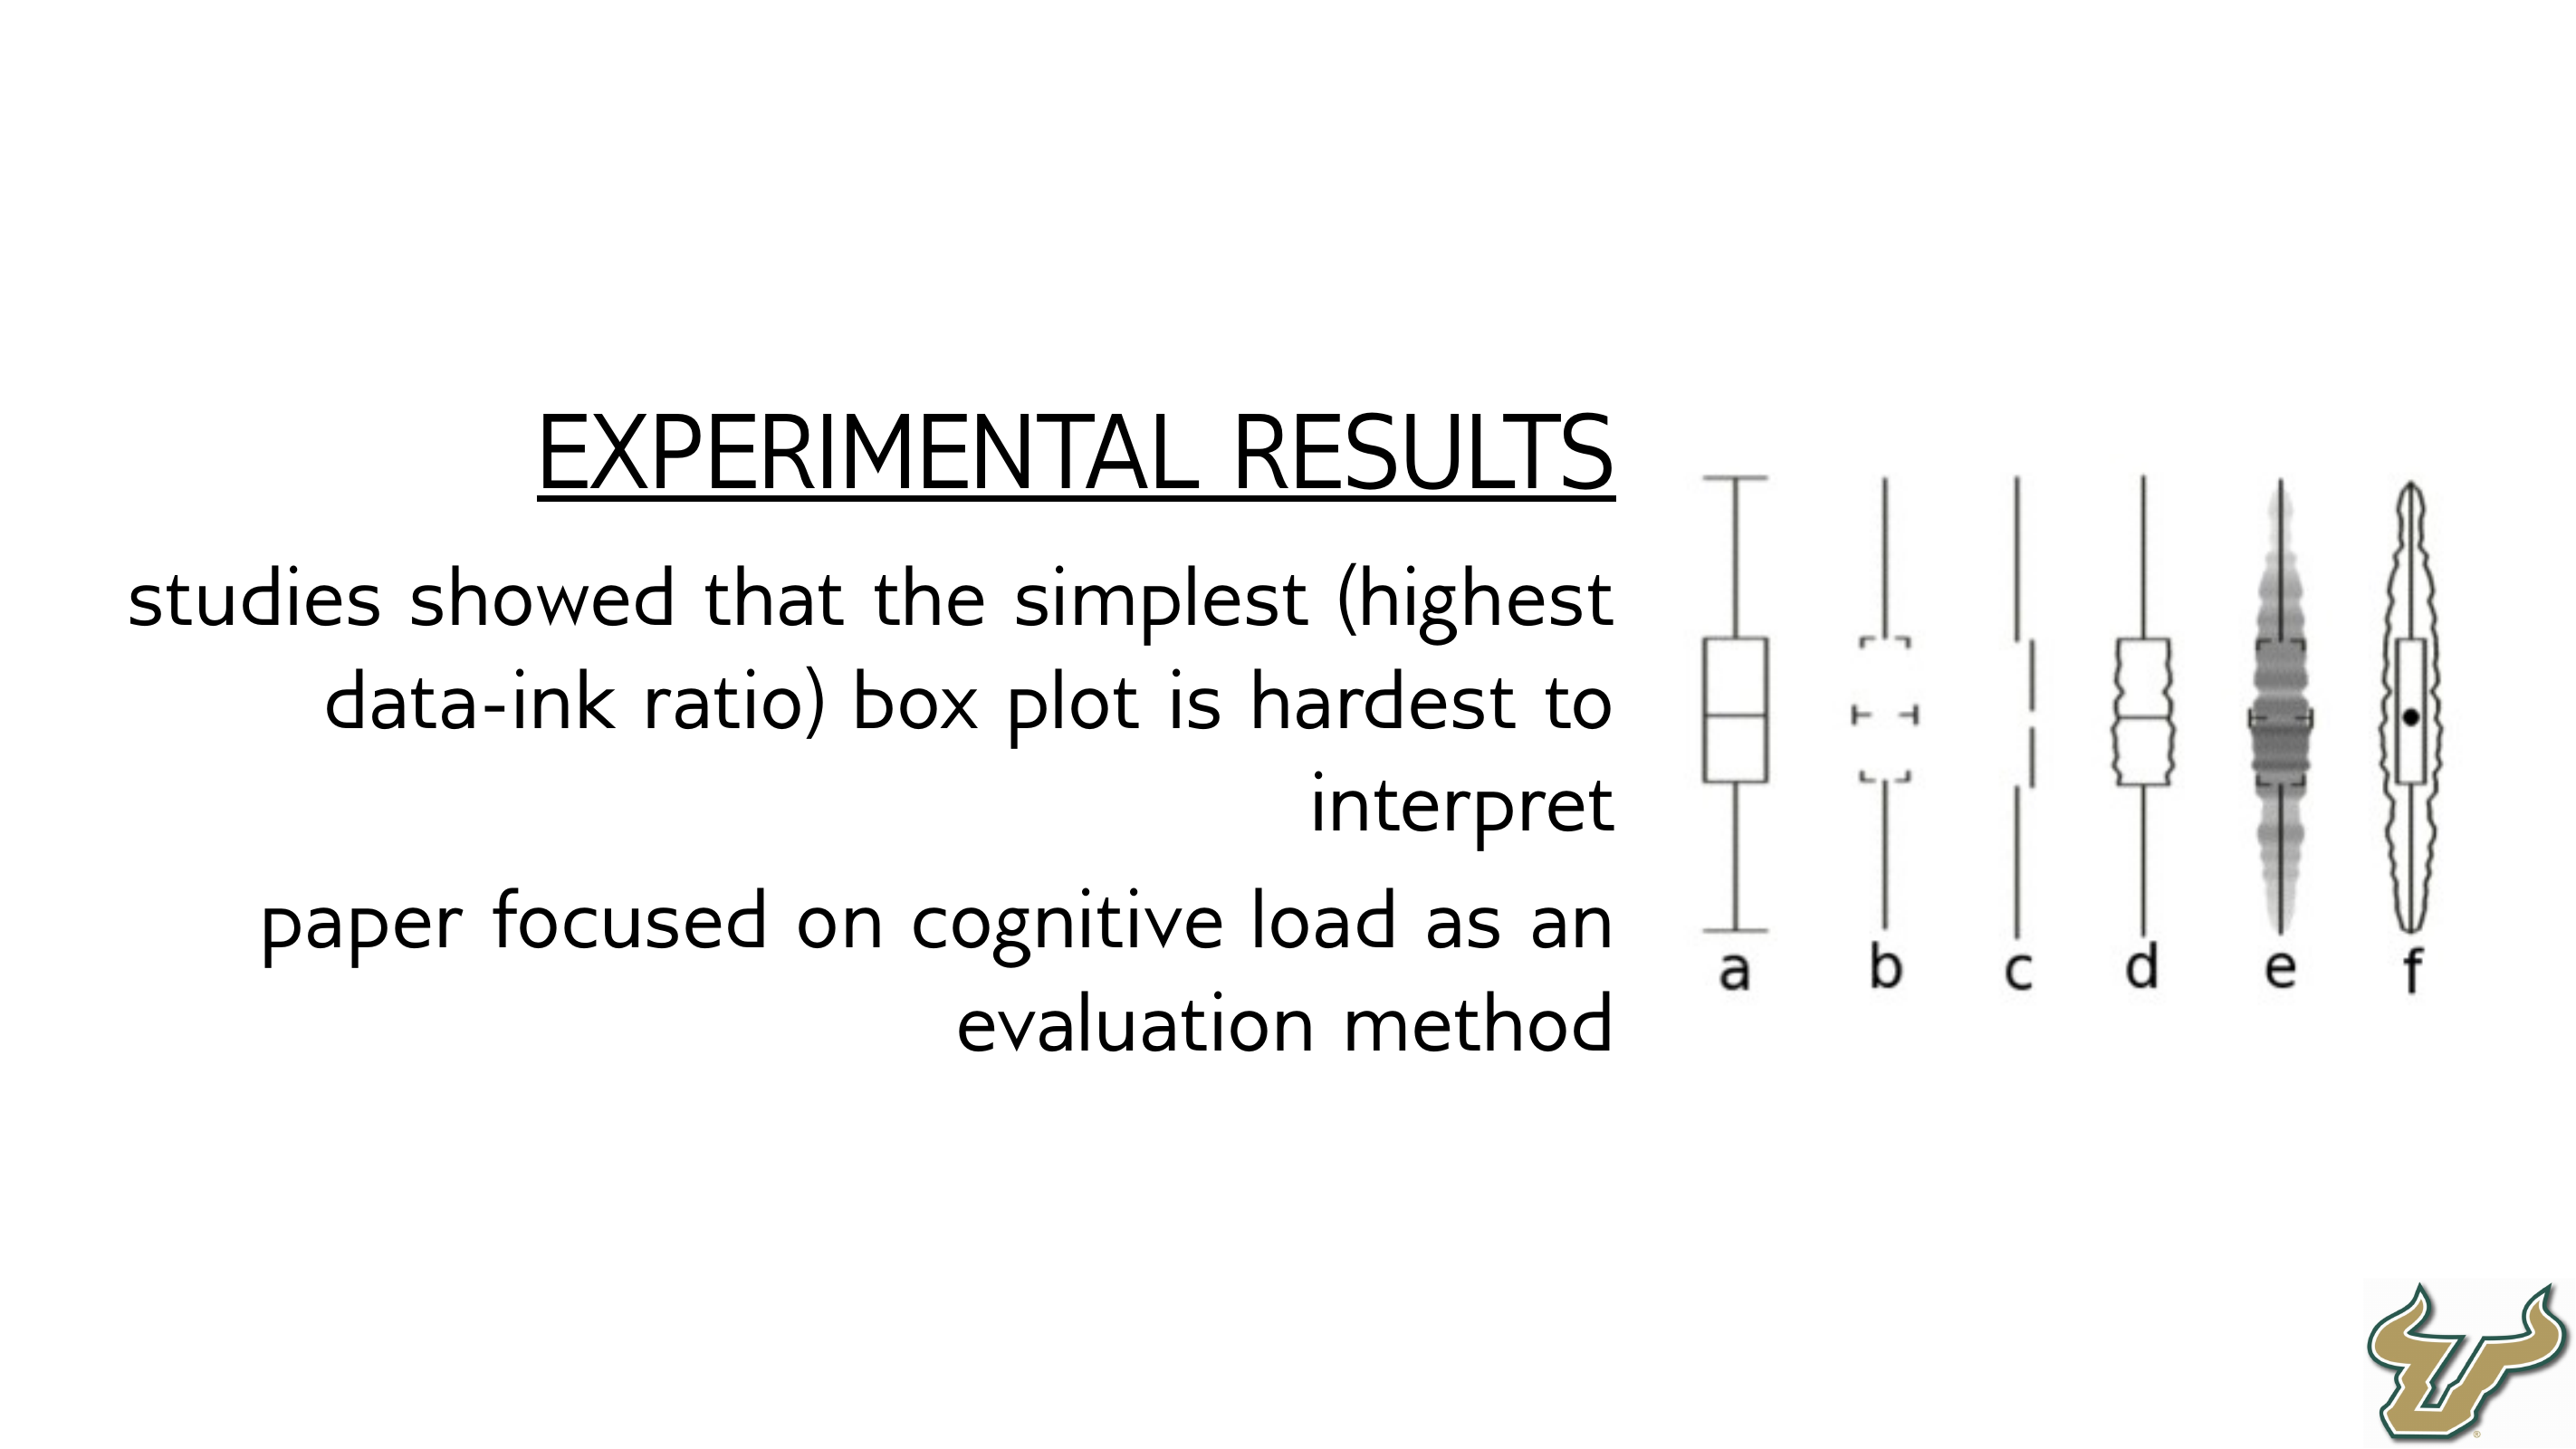

EXPERIMENTAL RESULTS
studies showed that the simplest (highest data-ink ratio) box plot is hardest to interpret
paper focused on cognitive load as an evaluation method